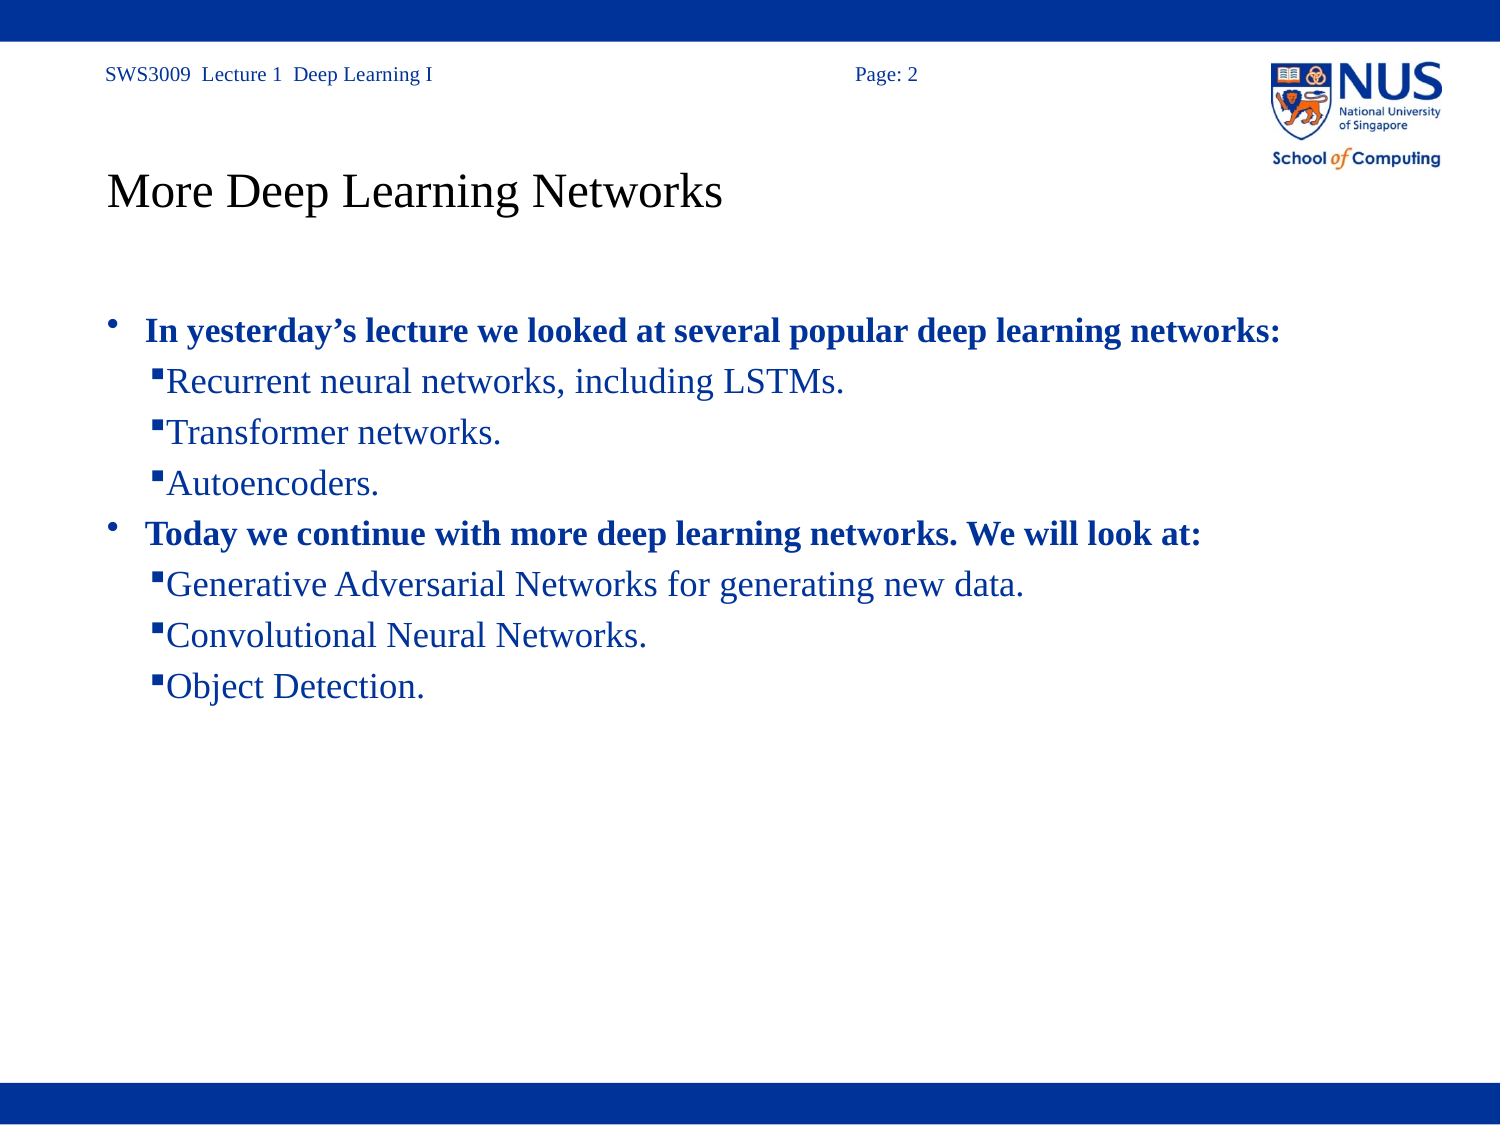

# More Deep Learning Networks
In yesterday’s lecture we looked at several popular deep learning networks:
Recurrent neural networks, including LSTMs.
Transformer networks.
Autoencoders.
Today we continue with more deep learning networks. We will look at:
Generative Adversarial Networks for generating new data.
Convolutional Neural Networks.
Object Detection.